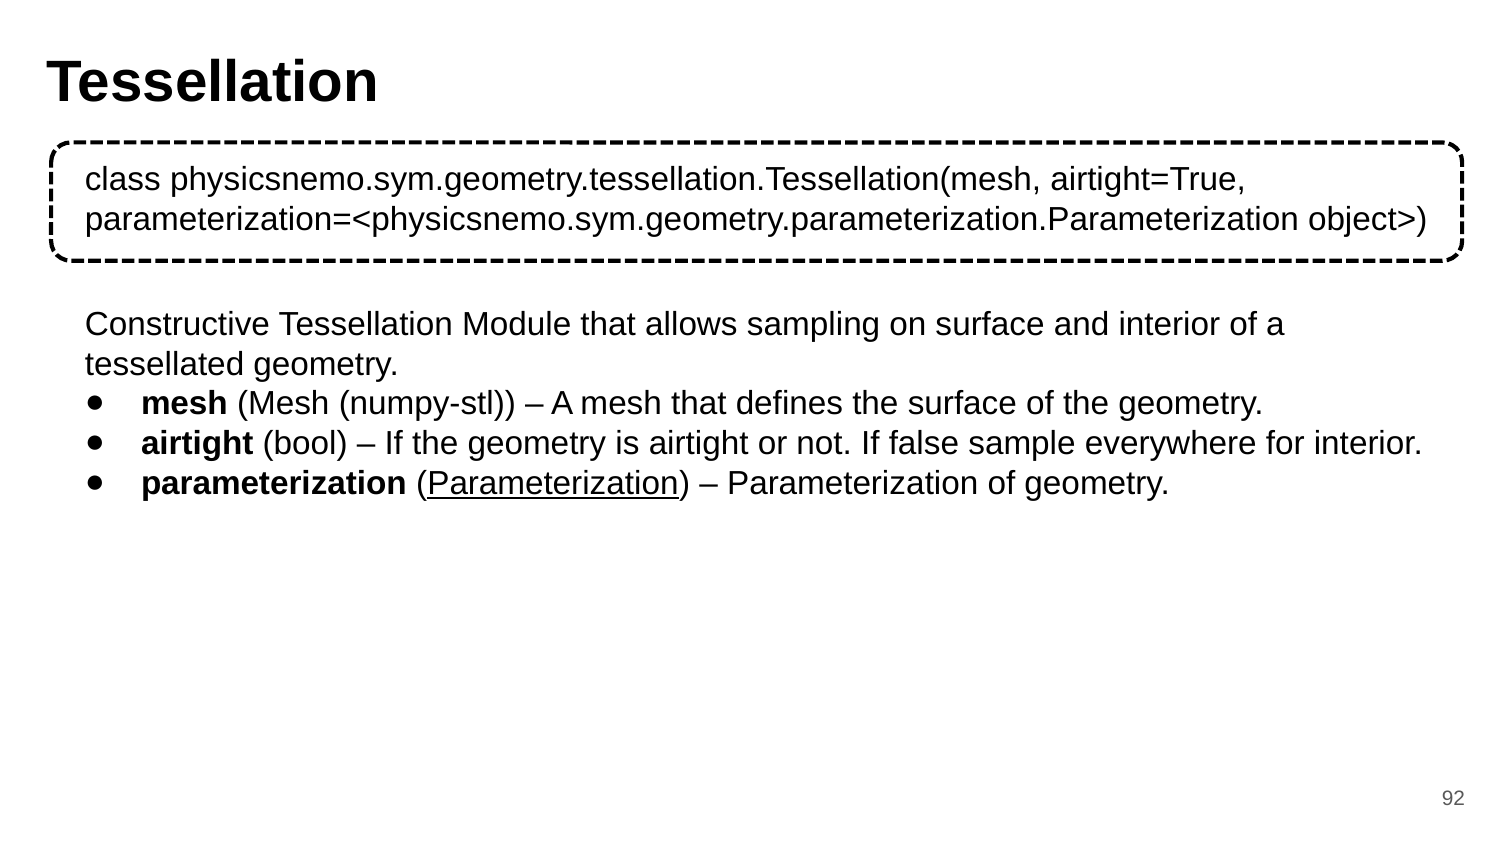

# Tessellation

class physicsnemo.sym.geometry.tessellation.Tessellation(mesh, airtight=True,
parameterization=<physicsnemo.sym.geometry.parameterization.Parameterization object>)
Constructive Tessellation Module that allows sampling on surface and interior of a tessellated geometry.
mesh (Mesh (numpy-stl)) – A mesh that defines the surface of the geometry.
airtight (bool) – If the geometry is airtight or not. If false sample everywhere for interior.
parameterization (Parameterization) – Parameterization of geometry.

92